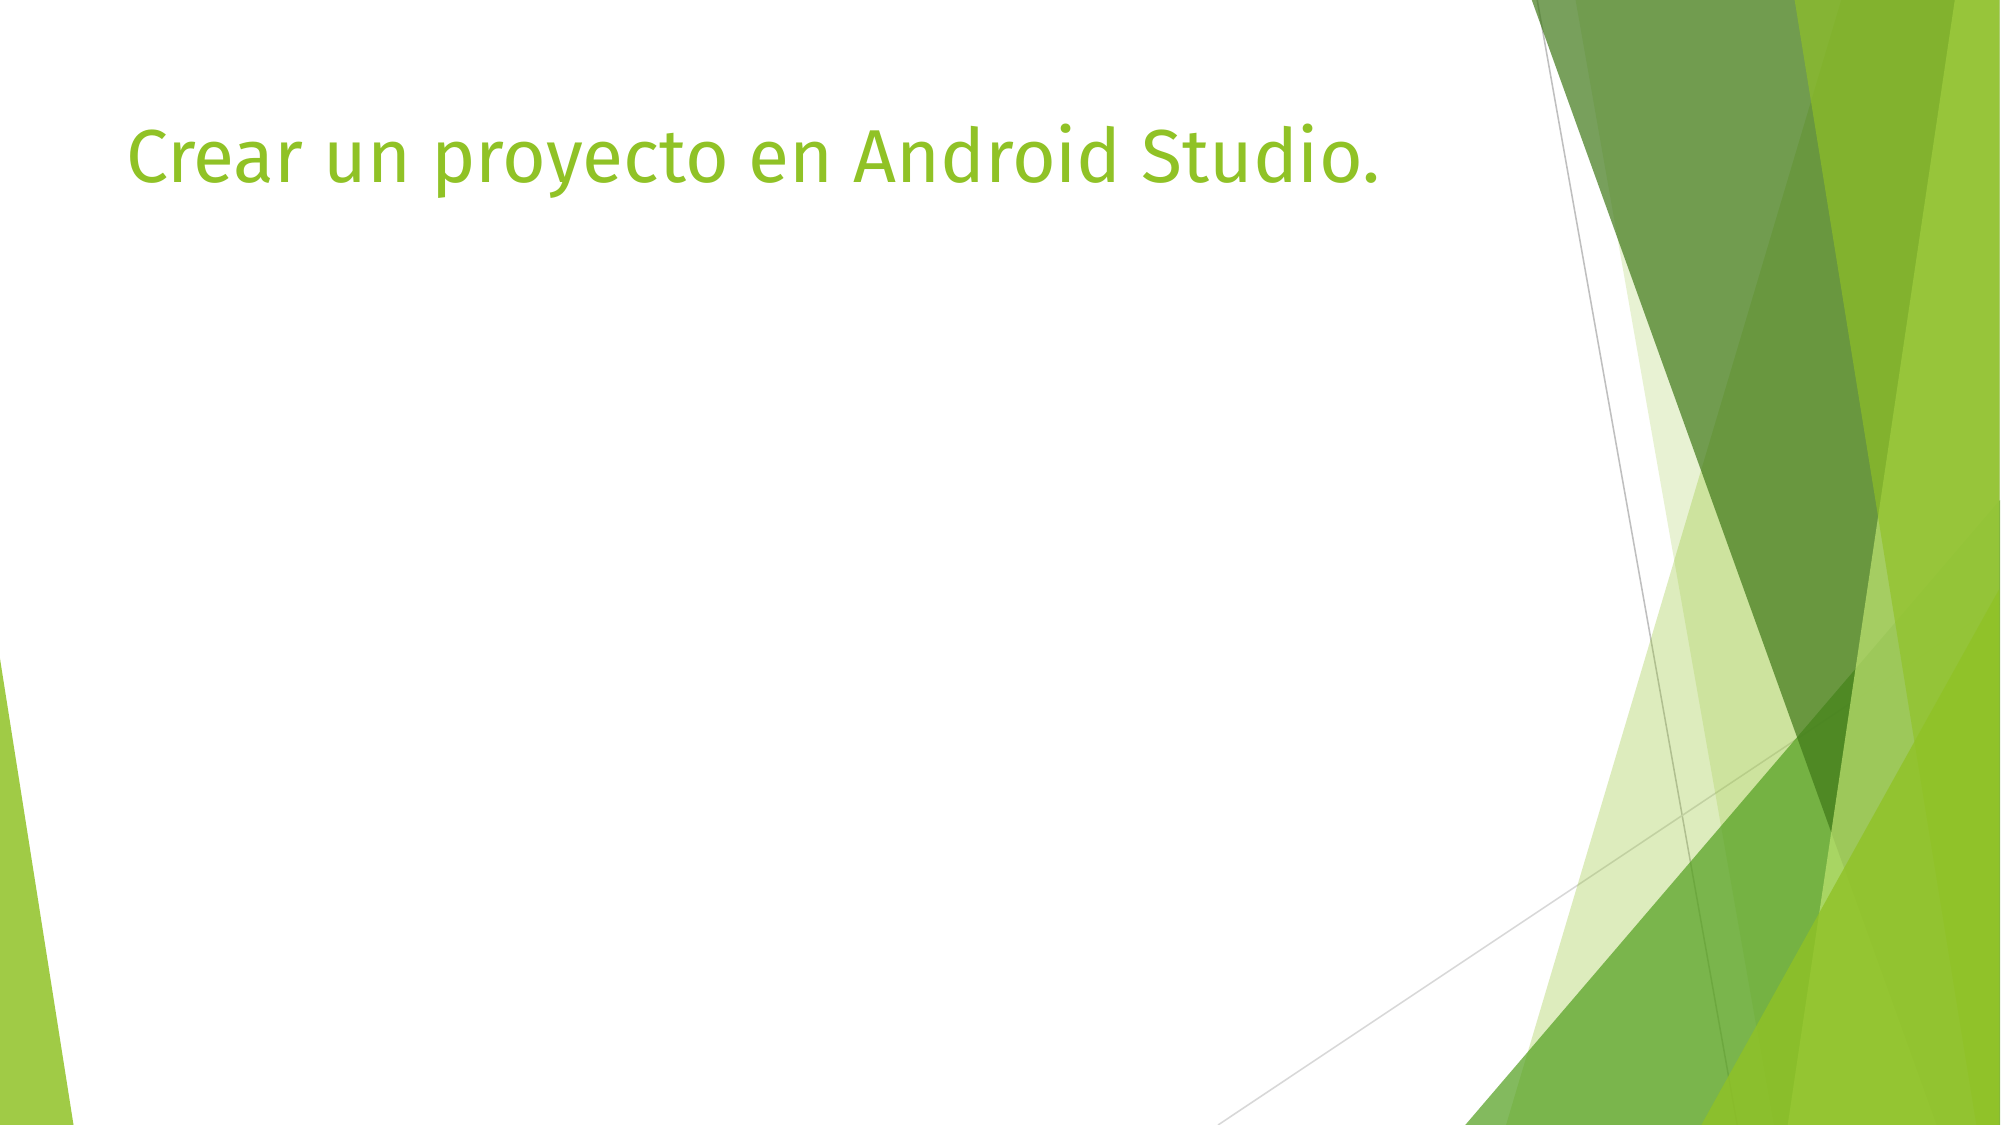

# Crear un proyecto en Android Studio.